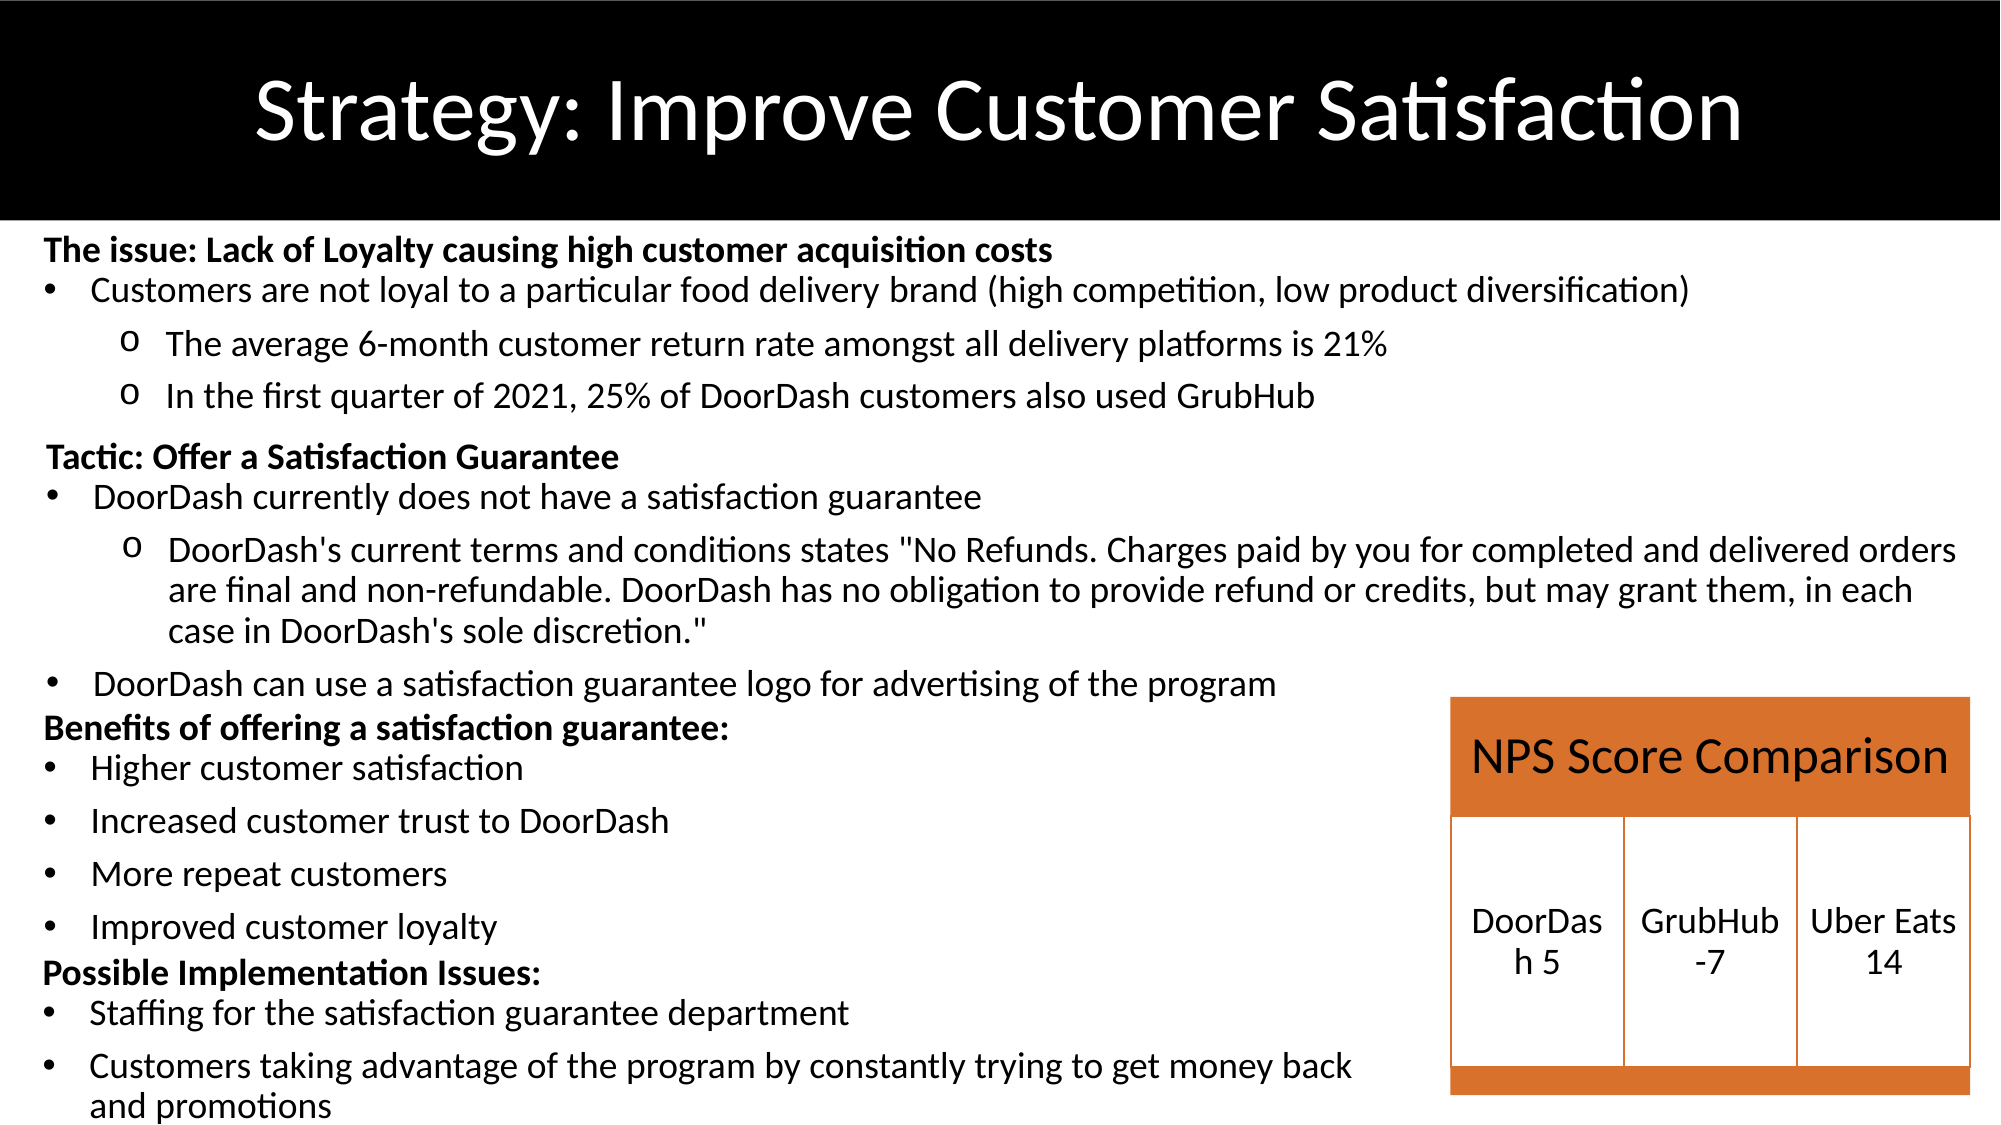

# Strategy: Improve Customer Satisfaction
The issue: Lack of Loyalty causing high customer acquisition costs
Customers are not loyal to a particular food delivery brand (high competition, low product diversification)
The average 6-month customer return rate amongst all delivery platforms is 21%
In the first quarter of 2021, 25% of DoorDash customers also used GrubHub

Tactic: Offer a Satisfaction Guarantee
DoorDash currently does not have a satisfaction guarantee
DoorDash's current terms and conditions states "No Refunds. Charges paid by you for completed and delivered orders are final and non-refundable. DoorDash has no obligation to provide refund or credits, but may grant them, in each case in DoorDash's sole discretion."
DoorDash can use a satisfaction guarantee logo for advertising of the program

Benefits of offering a satisfaction guarantee:
Higher customer satisfaction
Increased customer trust to DoorDash
More repeat customers
Improved customer loyalty
NPS Score Comparison
DoorDash 5
GrubHub -7
Uber Eats 14
Possible Implementation Issues:
Staffing for the satisfaction guarantee department
Customers taking advantage of the program by constantly trying to get money back and promotions